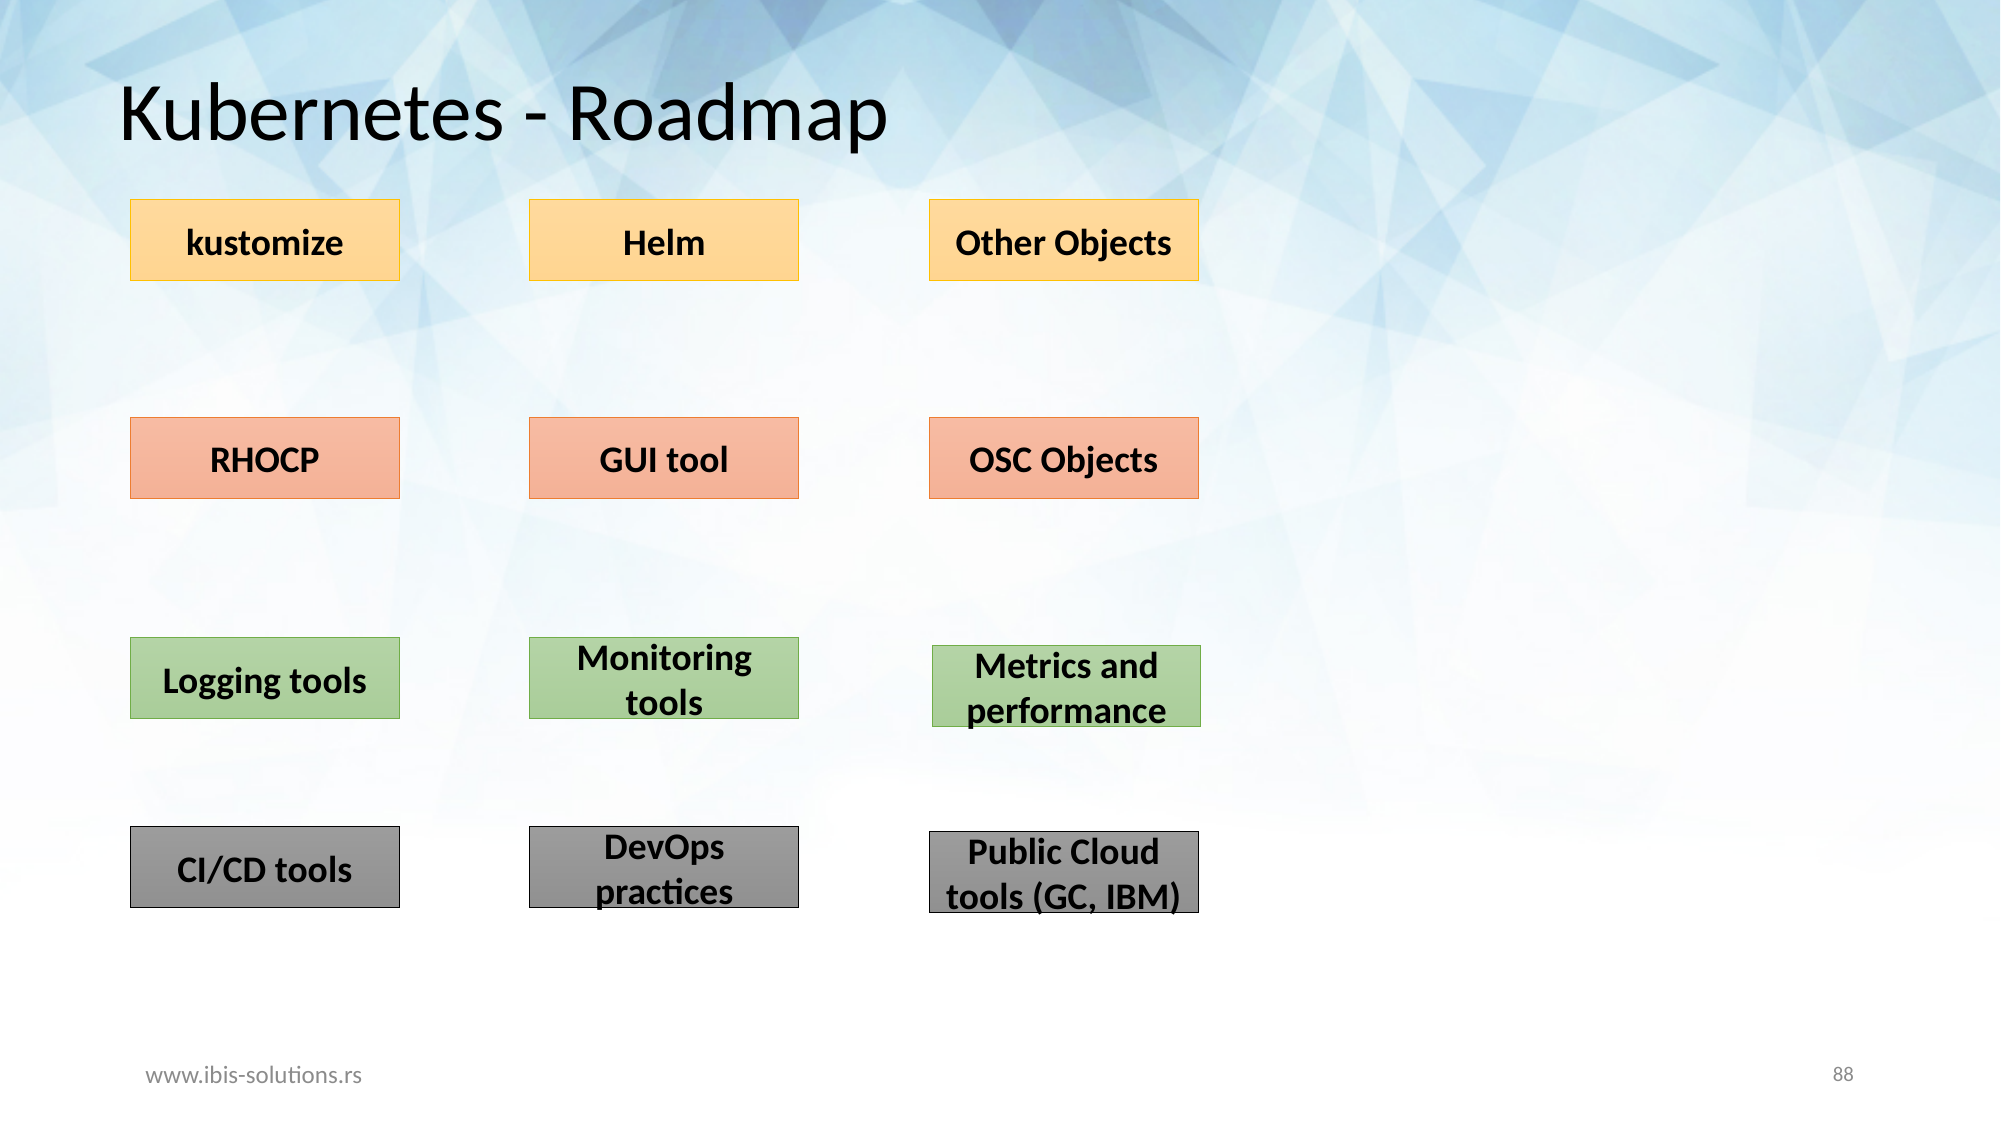

Kubernetes - Roadmap

kustomize
Helm
Other Objects
RHOCP
GUI tool
OSC Objects
Logging tools
Monitoring tools
Metrics and performance
CI/CD tools
DevOps practices
Public Cloud tools (GC, IBM)
www.ibis-solutions.rs
88
88